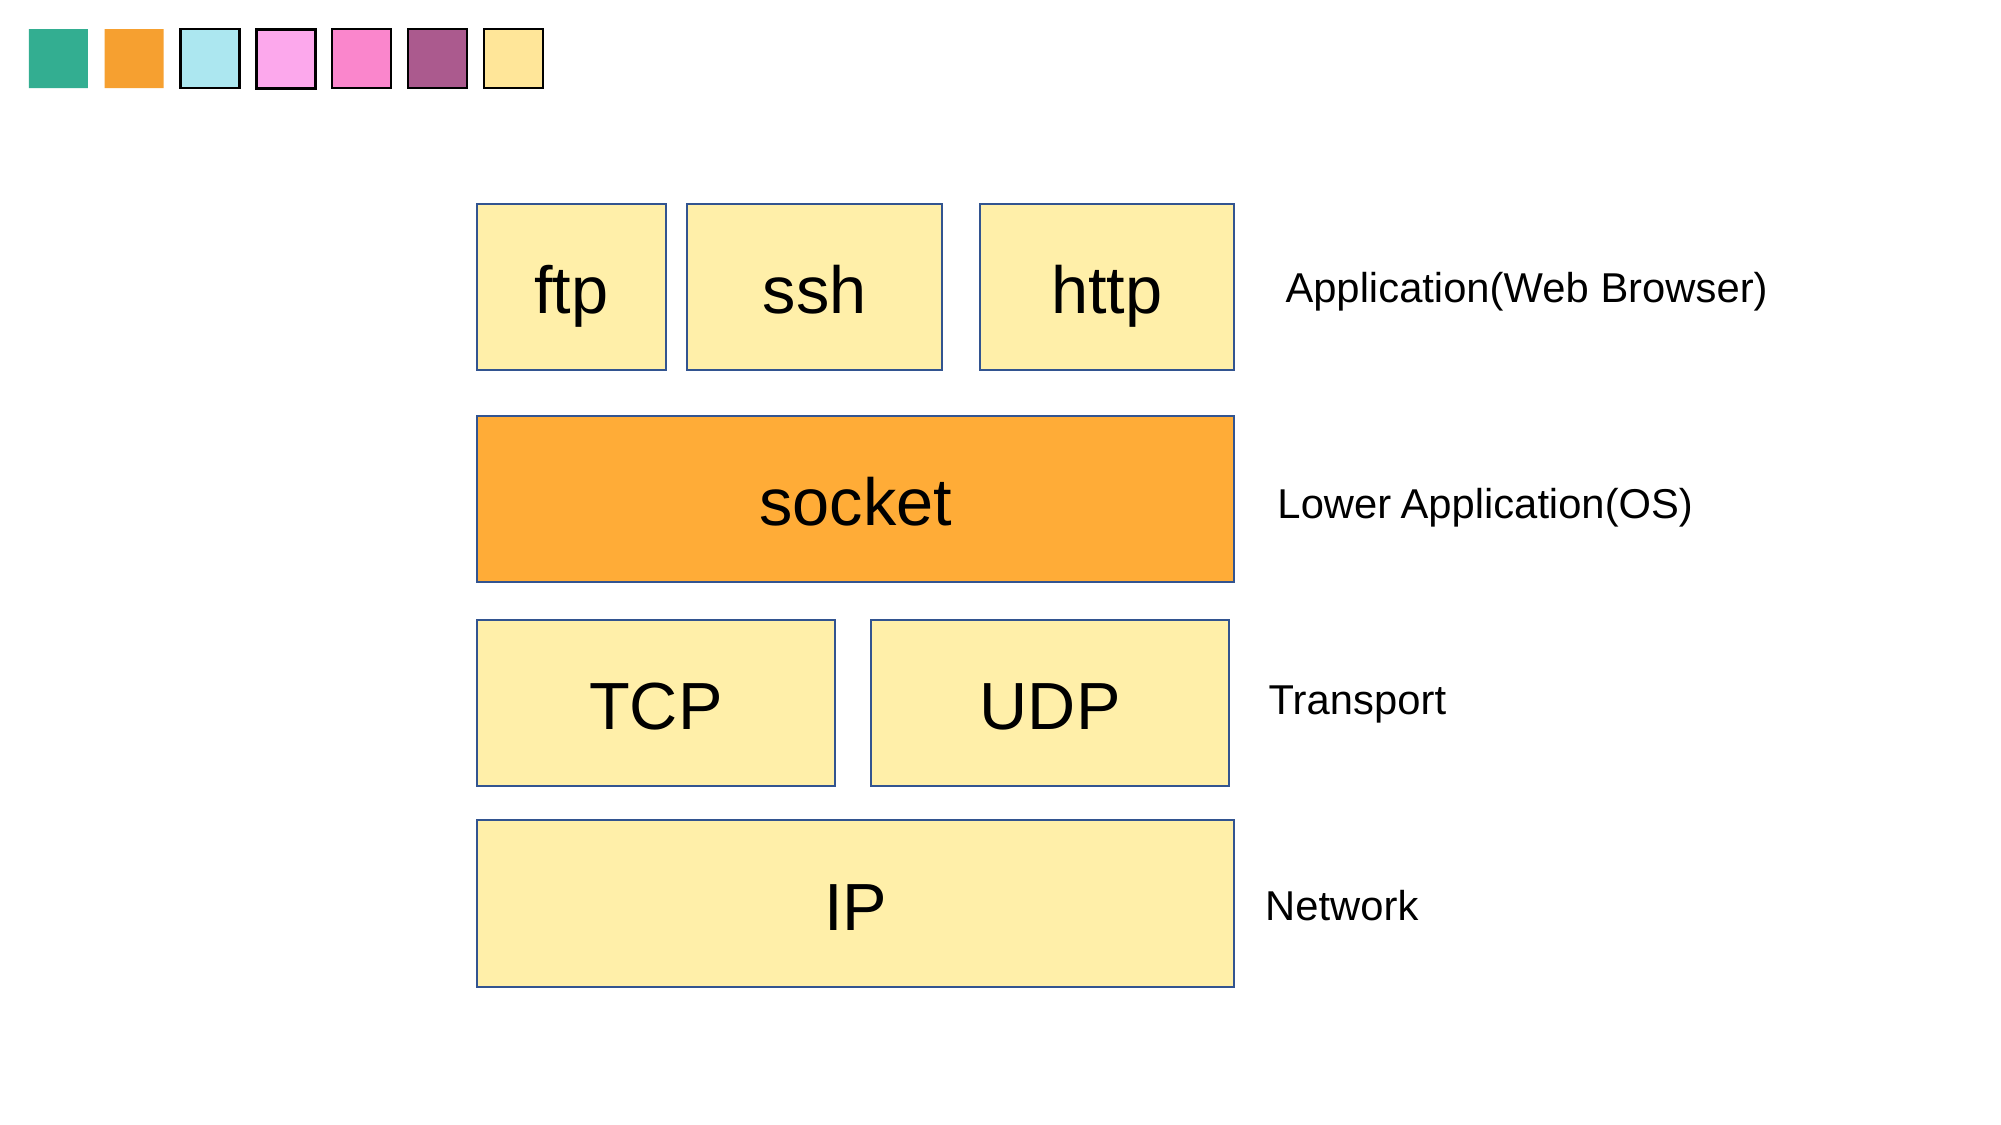

ftp
ssh
http
Application(Web Browser)
socket
Lower Application(OS)
TCP
UDP
Transport
IP
Network